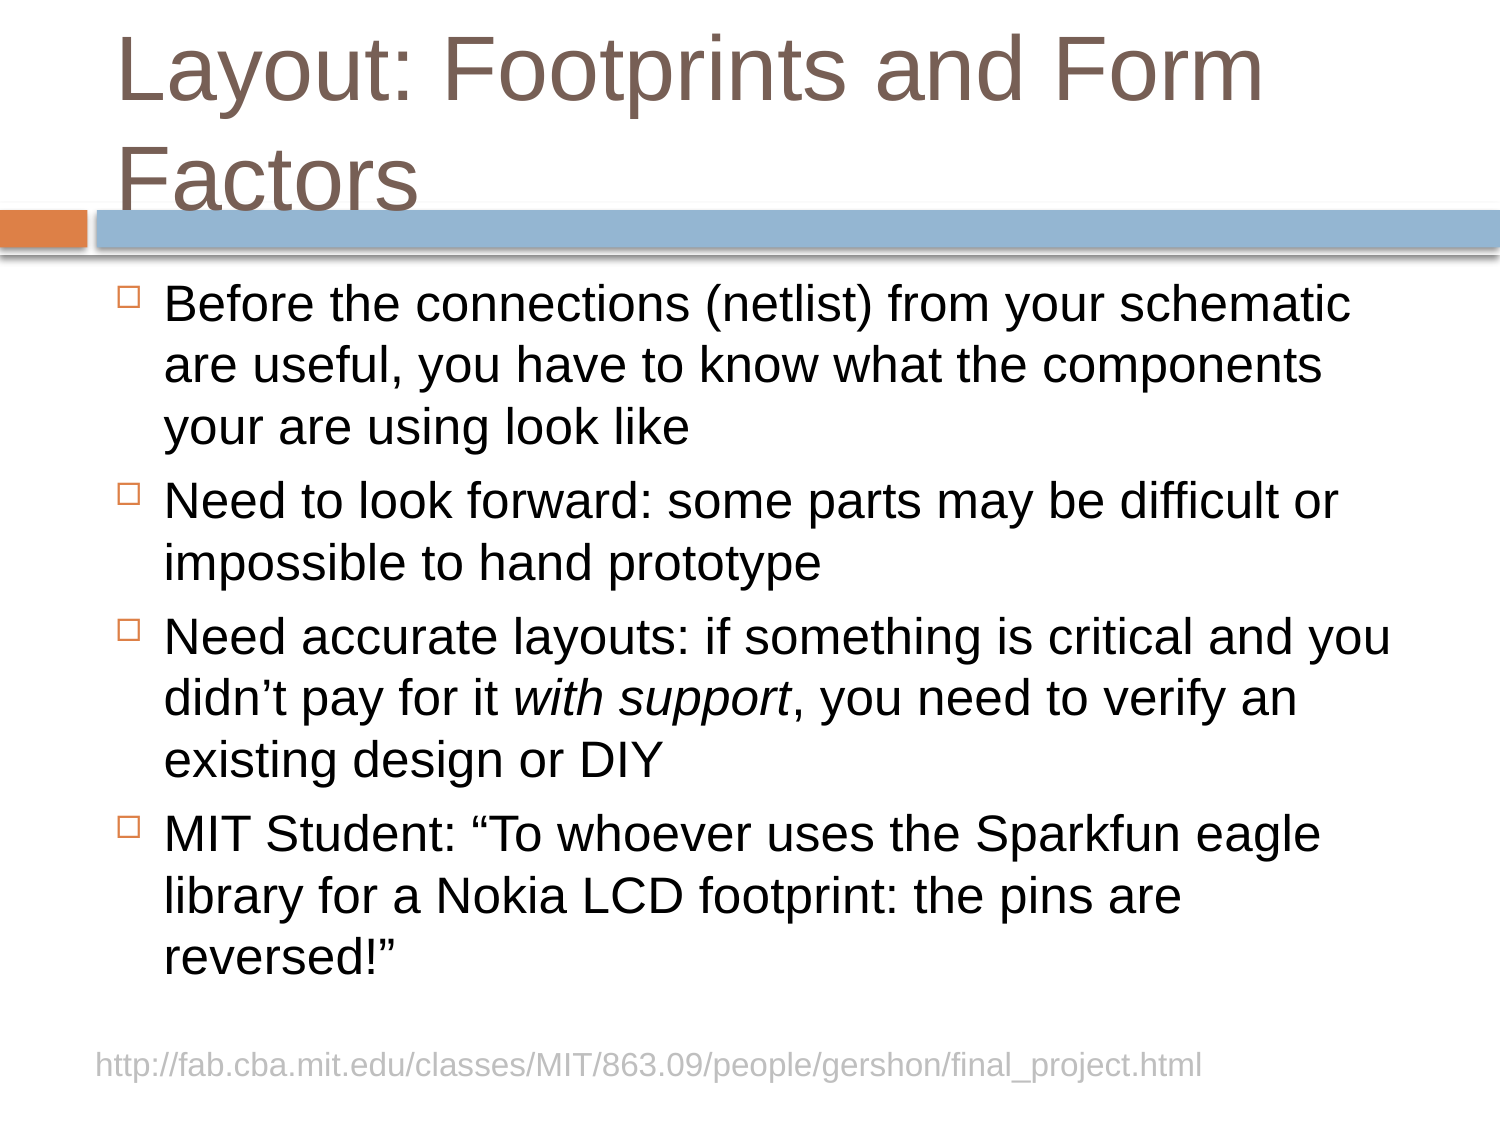

# Layout: Footprints and Form Factors
Before the connections (netlist) from your schematic are useful, you have to know what the components your are using look like
Need to look forward: some parts may be difficult or impossible to hand prototype
Need accurate layouts: if something is critical and you didn’t pay for it with support, you need to verify an existing design or DIY
MIT Student: “To whoever uses the Sparkfun eagle library for a Nokia LCD footprint: the pins are reversed!”
http://fab.cba.mit.edu/classes/MIT/863.09/people/gershon/final_project.html